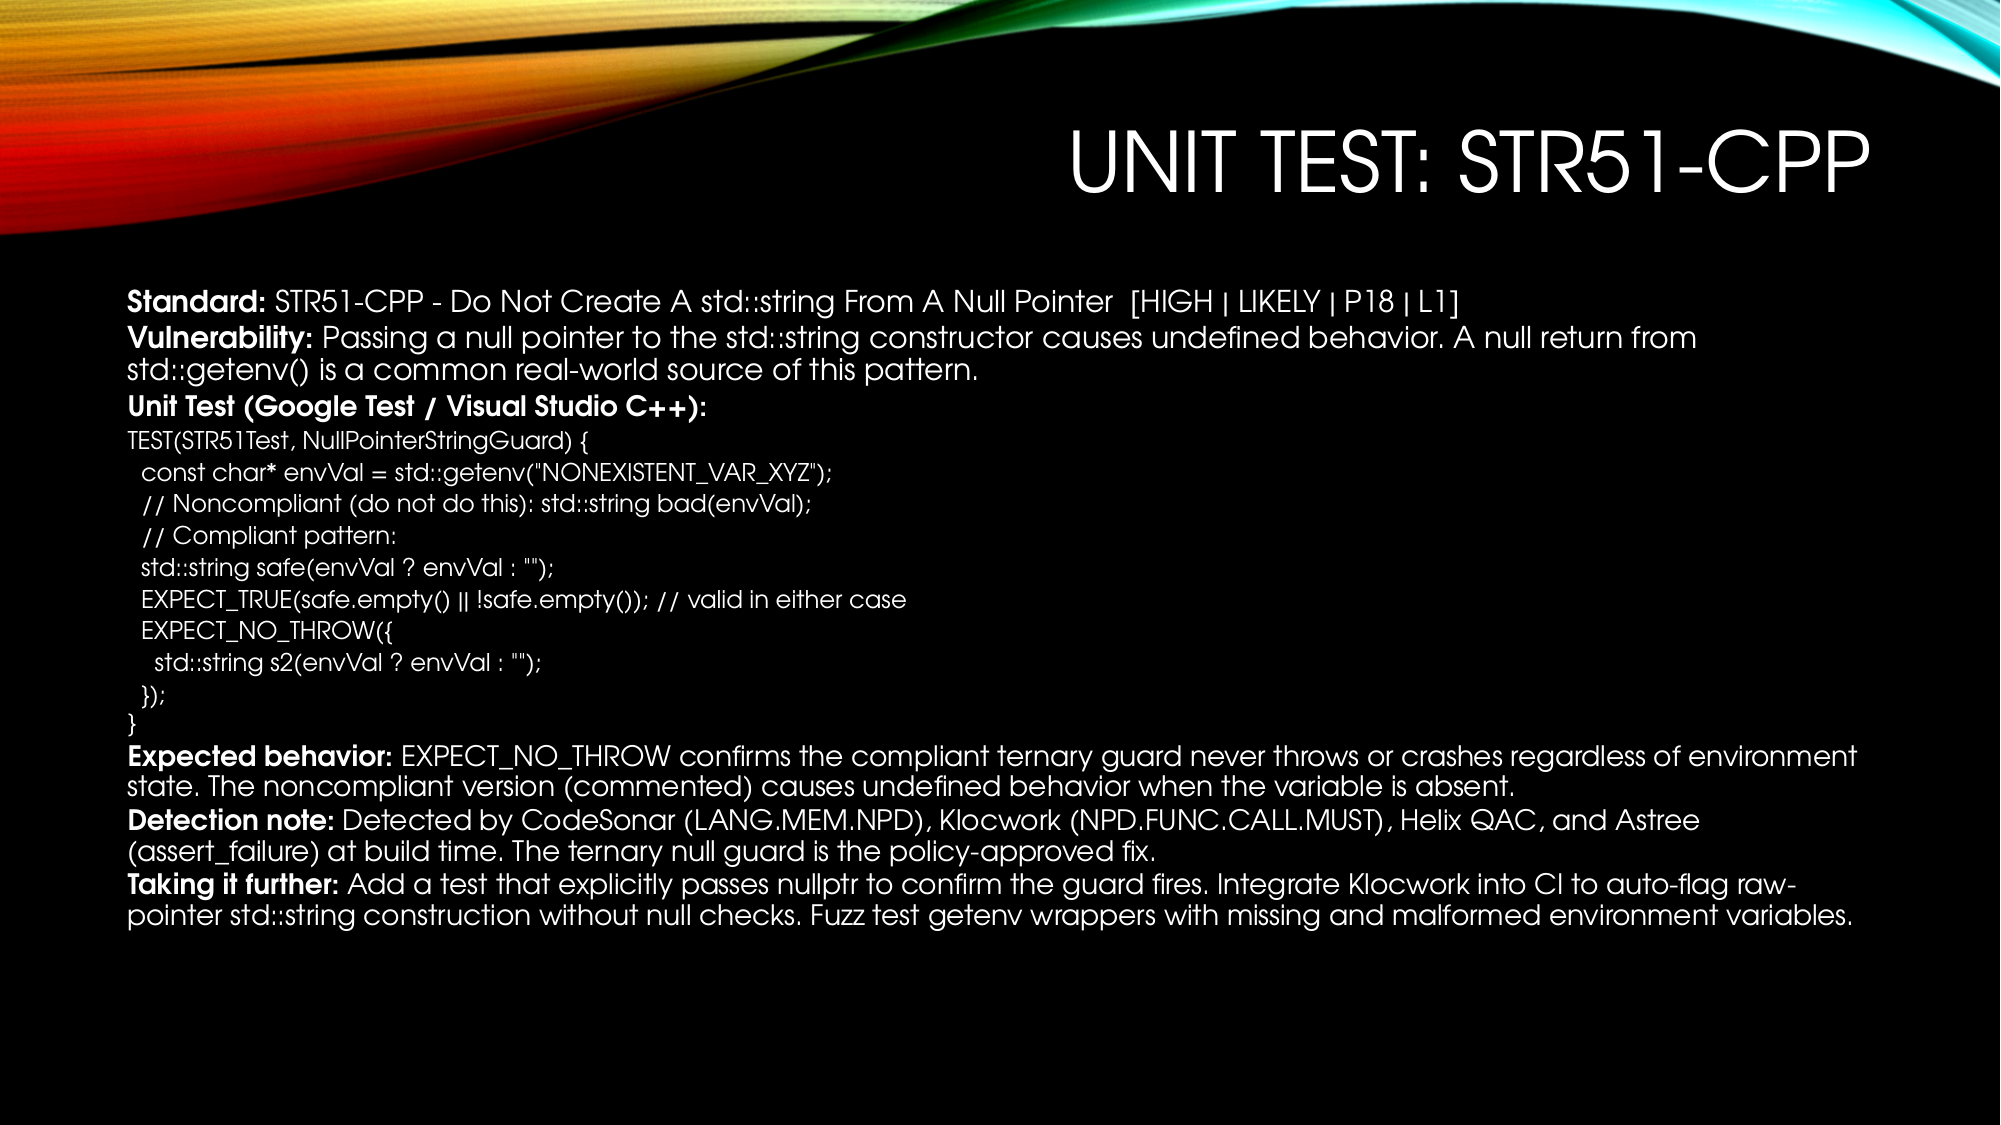

# UNIT TEST: STR51-CPP
Standard: STR51-CPP - Do Not Create A std::string From A Null Pointer  [HIGH | LIKELY | P18 | L1]
Vulnerability: Passing a null pointer to the std::string constructor causes undefined behavior. A null return from std::getenv() is a common real-world source of this pattern.
Unit Test (Google Test / Visual Studio C++):
TEST(STR51Test, NullPointerStringGuard) {
  const char* envVal = std::getenv("NONEXISTENT_VAR_XYZ");
  // Noncompliant (do not do this): std::string bad(envVal);
  // Compliant pattern:
  std::string safe(envVal ? envVal : "");
  EXPECT_TRUE(safe.empty() || !safe.empty()); // valid in either case
  EXPECT_NO_THROW({
    std::string s2(envVal ? envVal : "");
  });
}
Expected behavior: EXPECT_NO_THROW confirms the compliant ternary guard never throws or crashes regardless of environment state. The noncompliant version (commented) causes undefined behavior when the variable is absent.
Detection note: Detected by CodeSonar (LANG.MEM.NPD), Klocwork (NPD.FUNC.CALL.MUST), Helix QAC, and Astree (assert_failure) at build time. The ternary null guard is the policy-approved fix.
Taking it further: Add a test that explicitly passes nullptr to confirm the guard fires. Integrate Klocwork into CI to auto-flag raw-pointer std::string construction without null checks. Fuzz test getenv wrappers with missing and malformed environment variables.